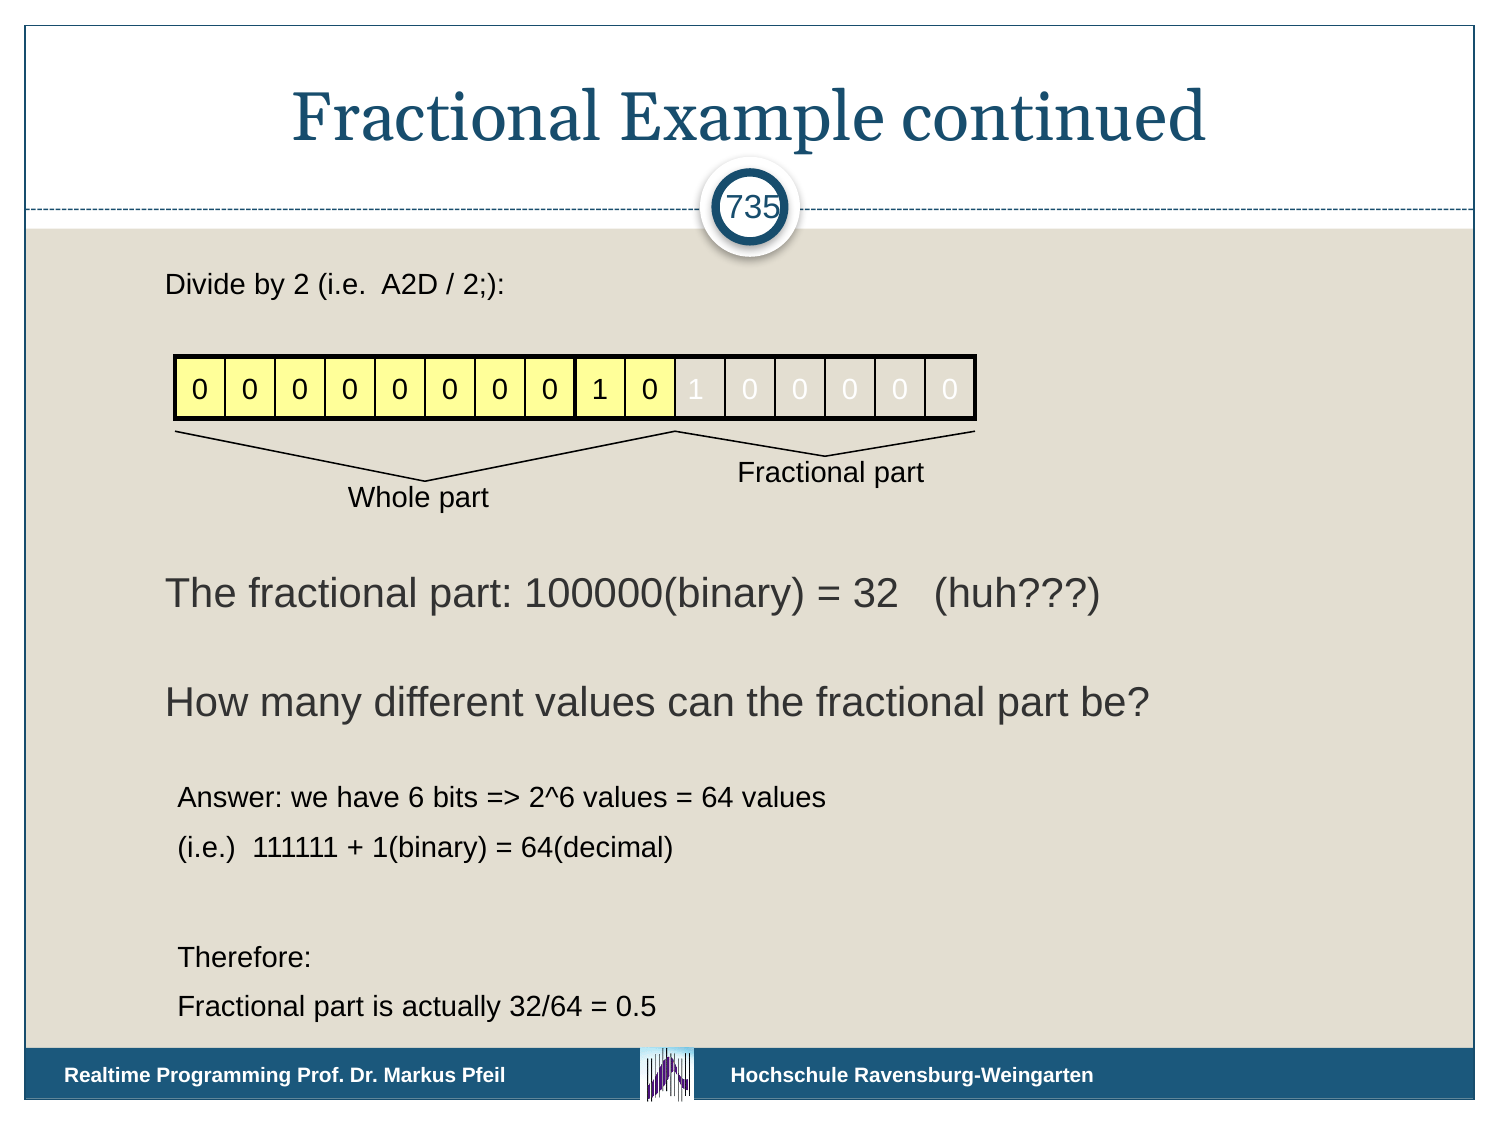

# Fractional Example continued
735
Divide by 2 (i.e.  A2D / 2;):
0

0
0
0
0
0
0
0
1

0

1

0

0

0

0

0

Fractional part
Whole part
The fractional part: 100000(binary) = 32   (huh???)

How many different values can the fractional part be?
Answer: we have 6 bits => 2^6 values = 64 values
(i.e.)  111111 + 1(binary) = 64(decimal)
Therefore:
Fractional part is actually 32/64 = 0.5
Realtime Programming Prof. Dr. Markus Pfeil